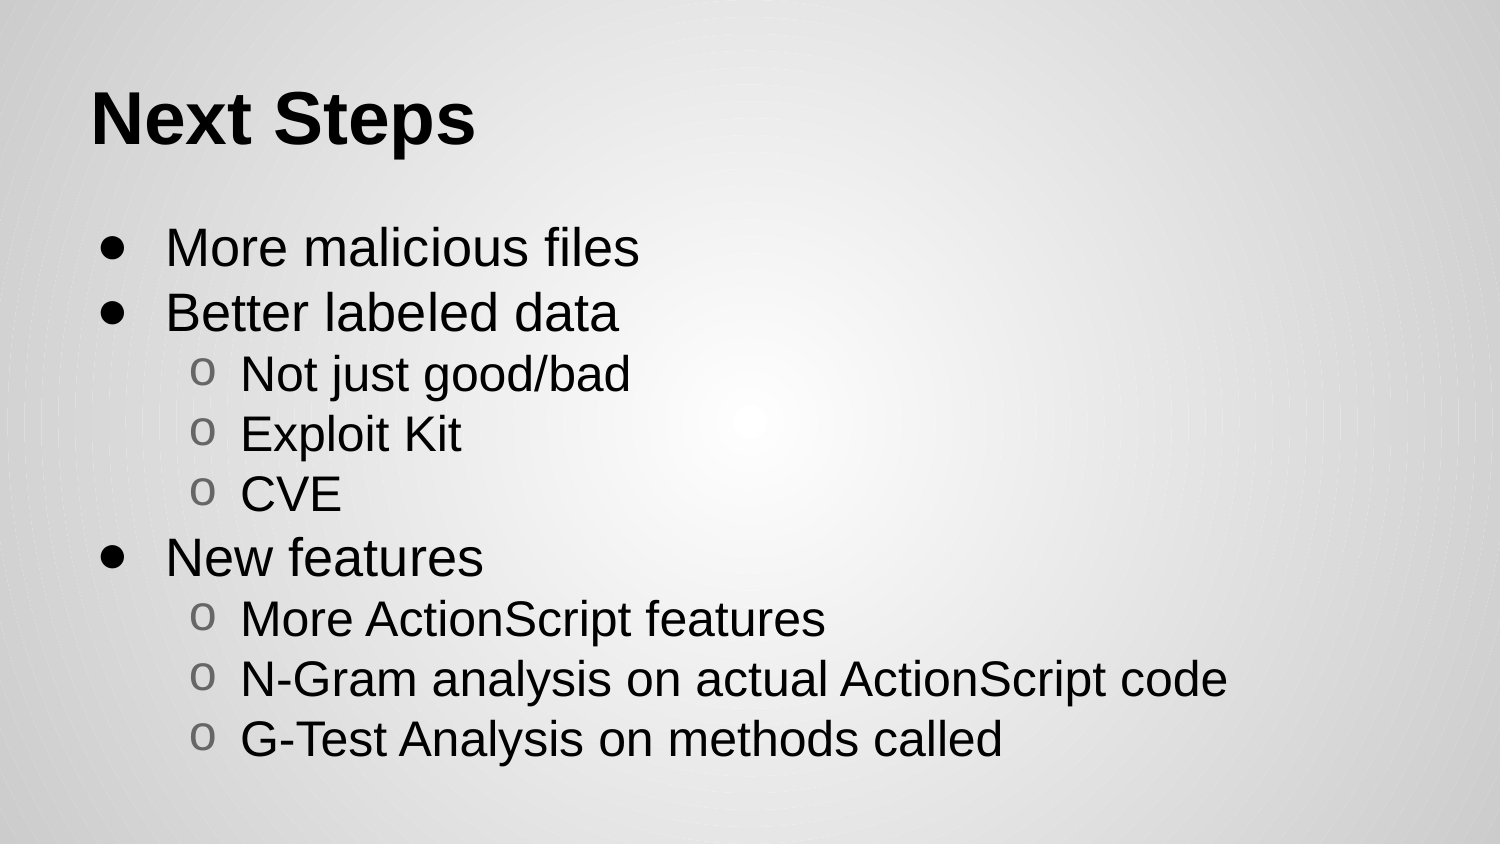

# Next Steps
More malicious files
Better labeled data
Not just good/bad
Exploit Kit
CVE
New features
More ActionScript features
N-Gram analysis on actual ActionScript code
G-Test Analysis on methods called